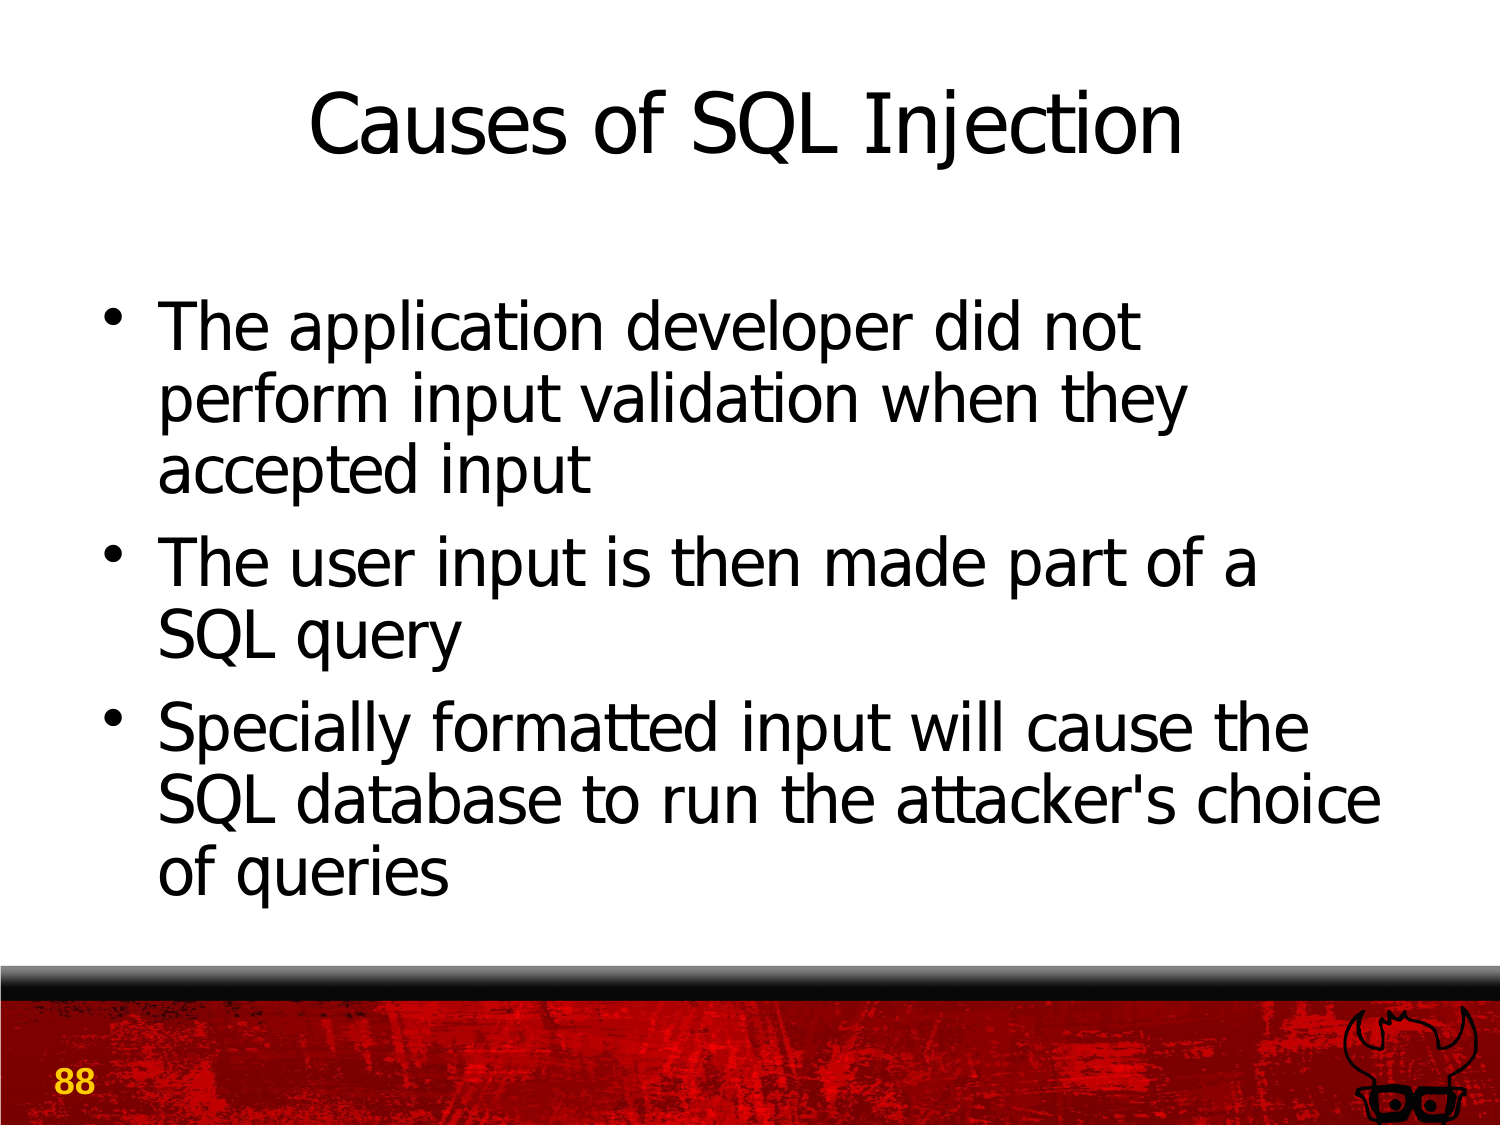

# Causes of SQL Injection
The application developer did not perform input validation when they accepted input
The user input is then made part of a SQL query
Specially formatted input will cause the SQL database to run the attacker's choice of queries